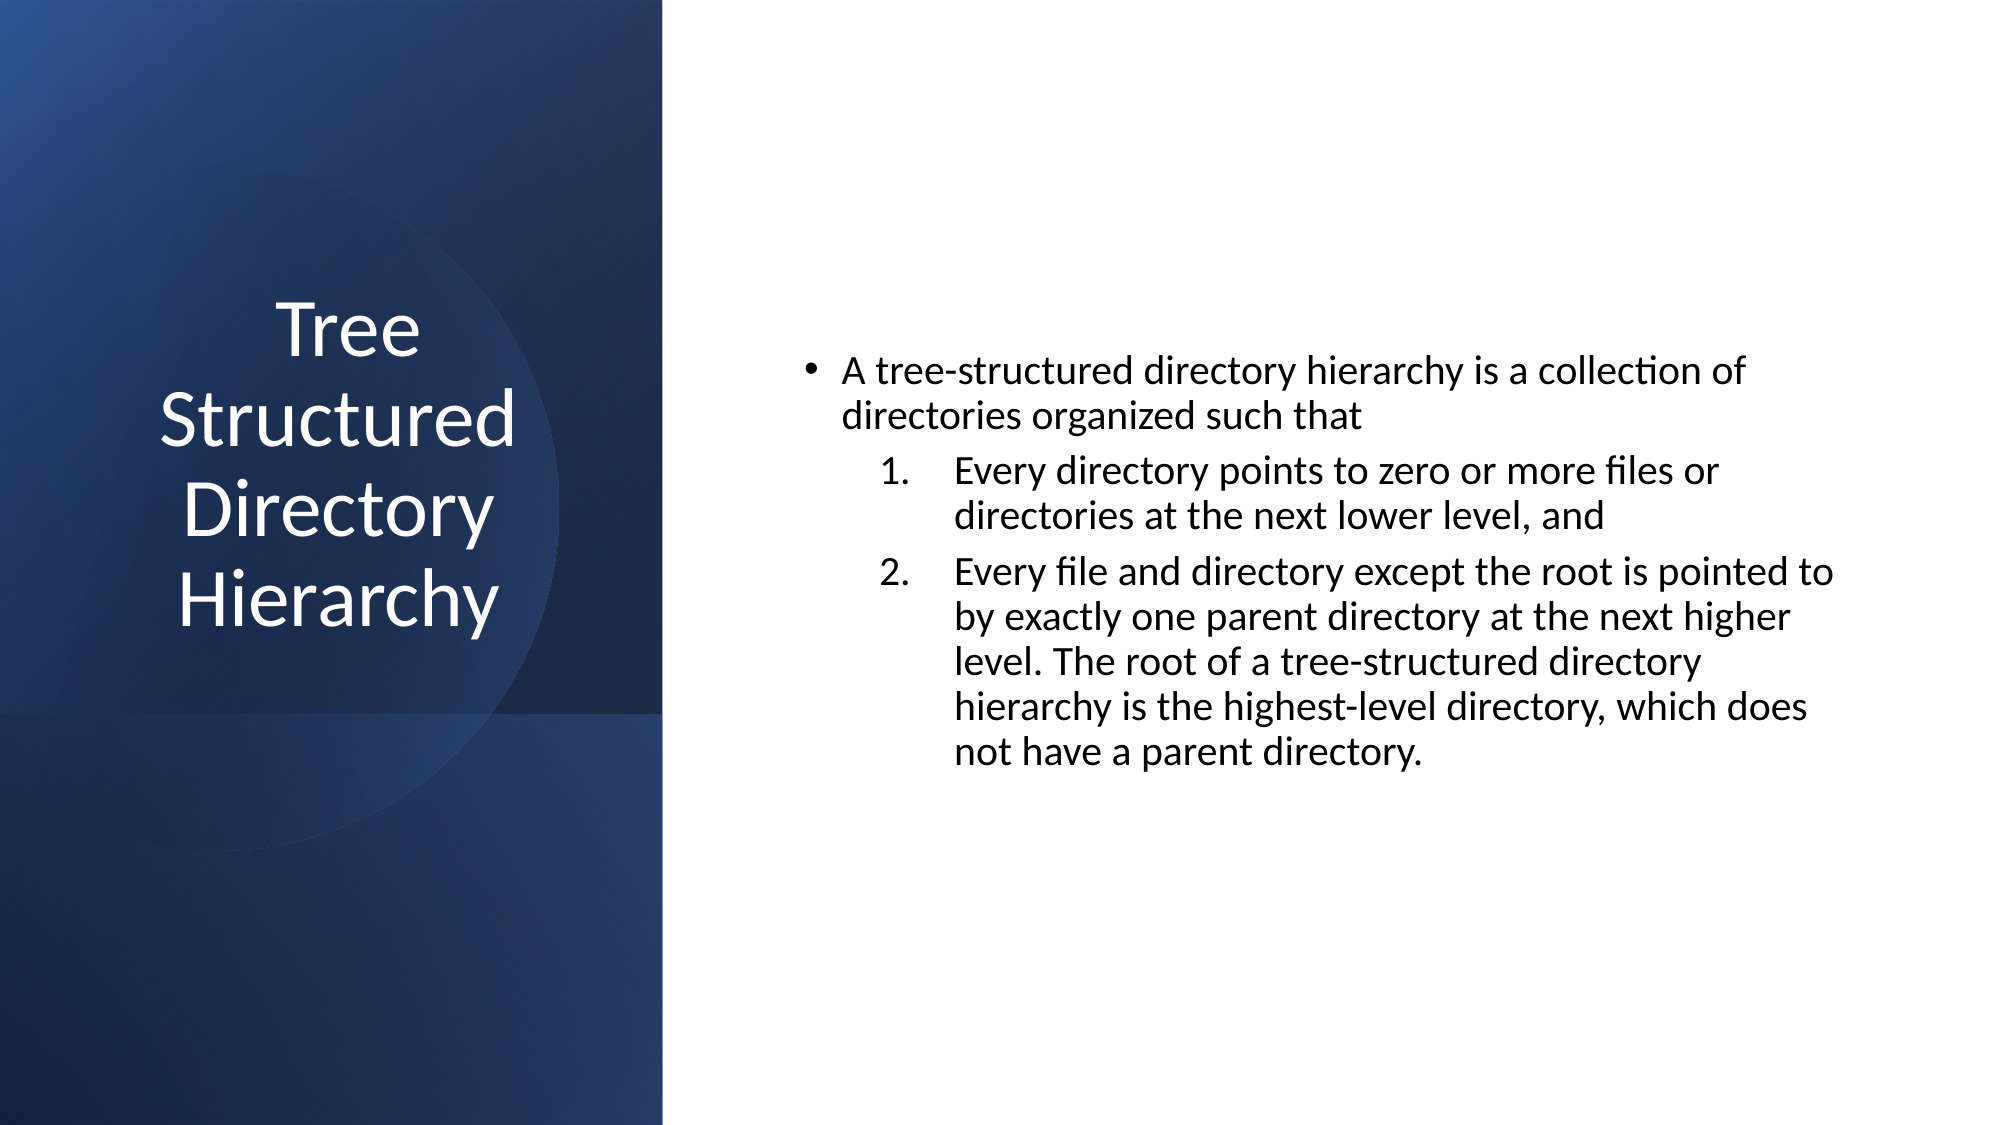

# Tree Structured Directory Hierarchy
A tree-structured directory hierarchy is a collection of directories organized such that
Every directory points to zero or more files or directories at the next lower level, and
Every file and directory except the root is pointed to by exactly one parent directory at the next higher level. The root of a tree-structured directory hierarchy is the highest-level directory, which does not have a parent directory.